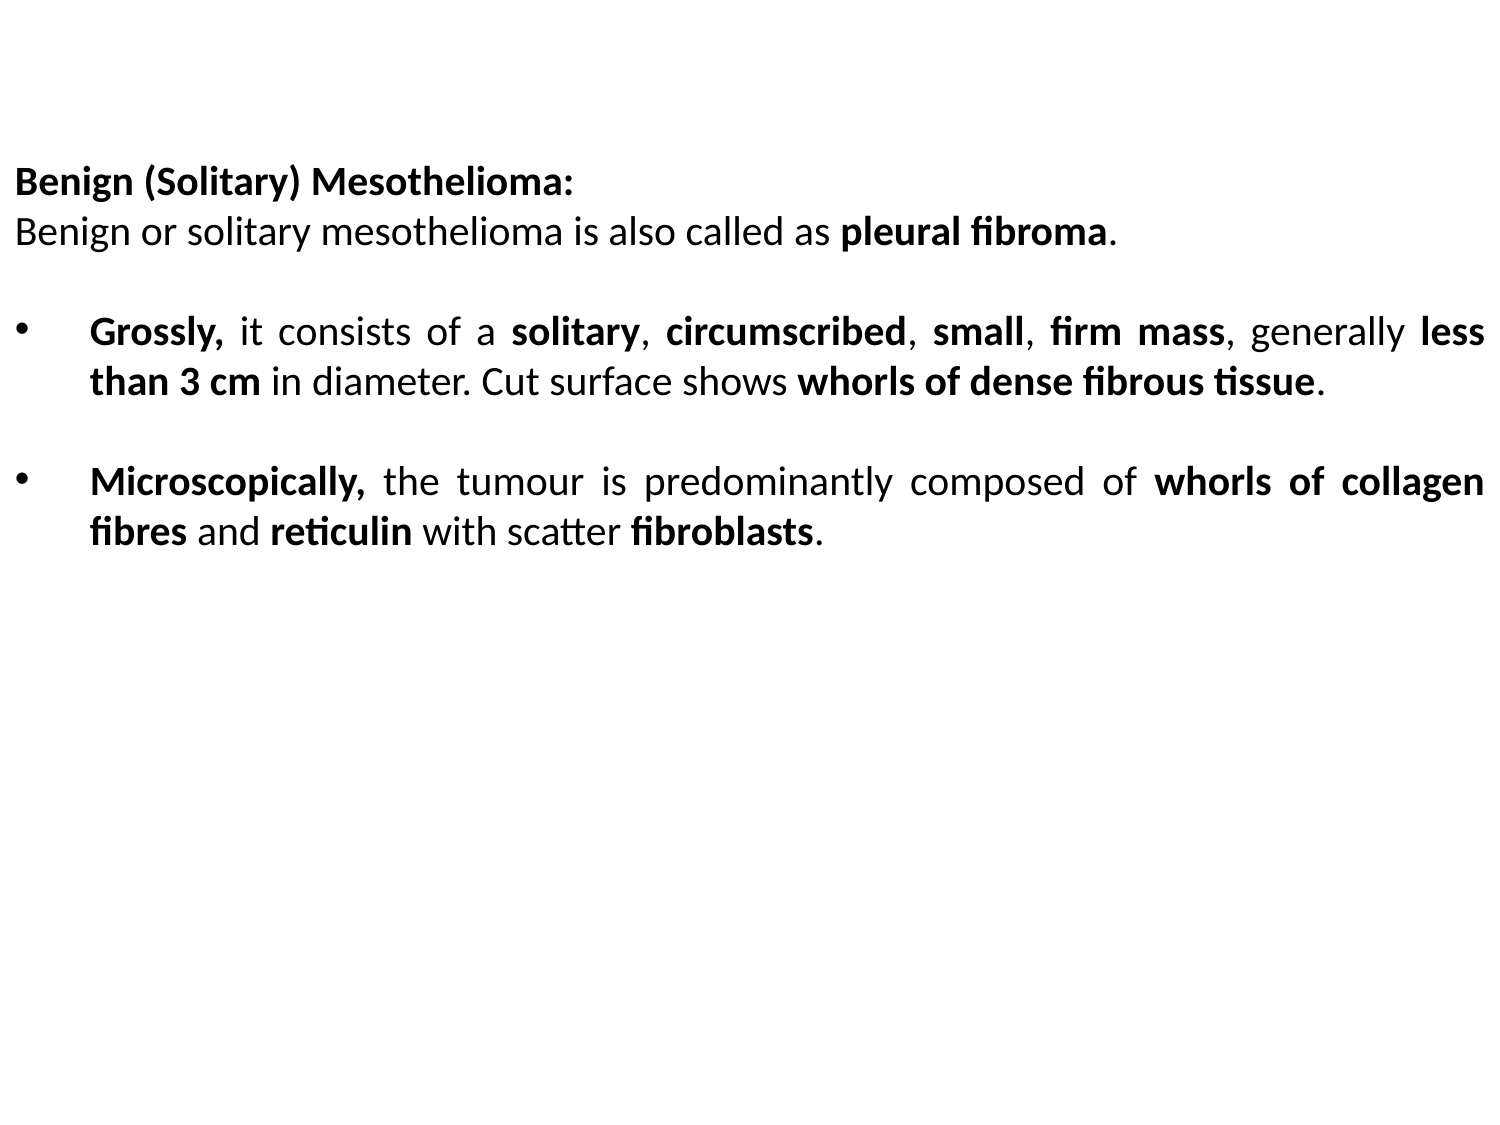

Benign (Solitary) Mesothelioma:
Benign or solitary mesothelioma is also called as pleural fibroma.

Grossly, it consists of a solitary, circumscribed, small, firm mass, generally less than 3 cm in diameter. Cut surface shows whorls of dense fibrous tissue.

Microscopically, the tumour is predominantly composed of whorls of collagen fibres and reticulin with scatter fibroblasts.